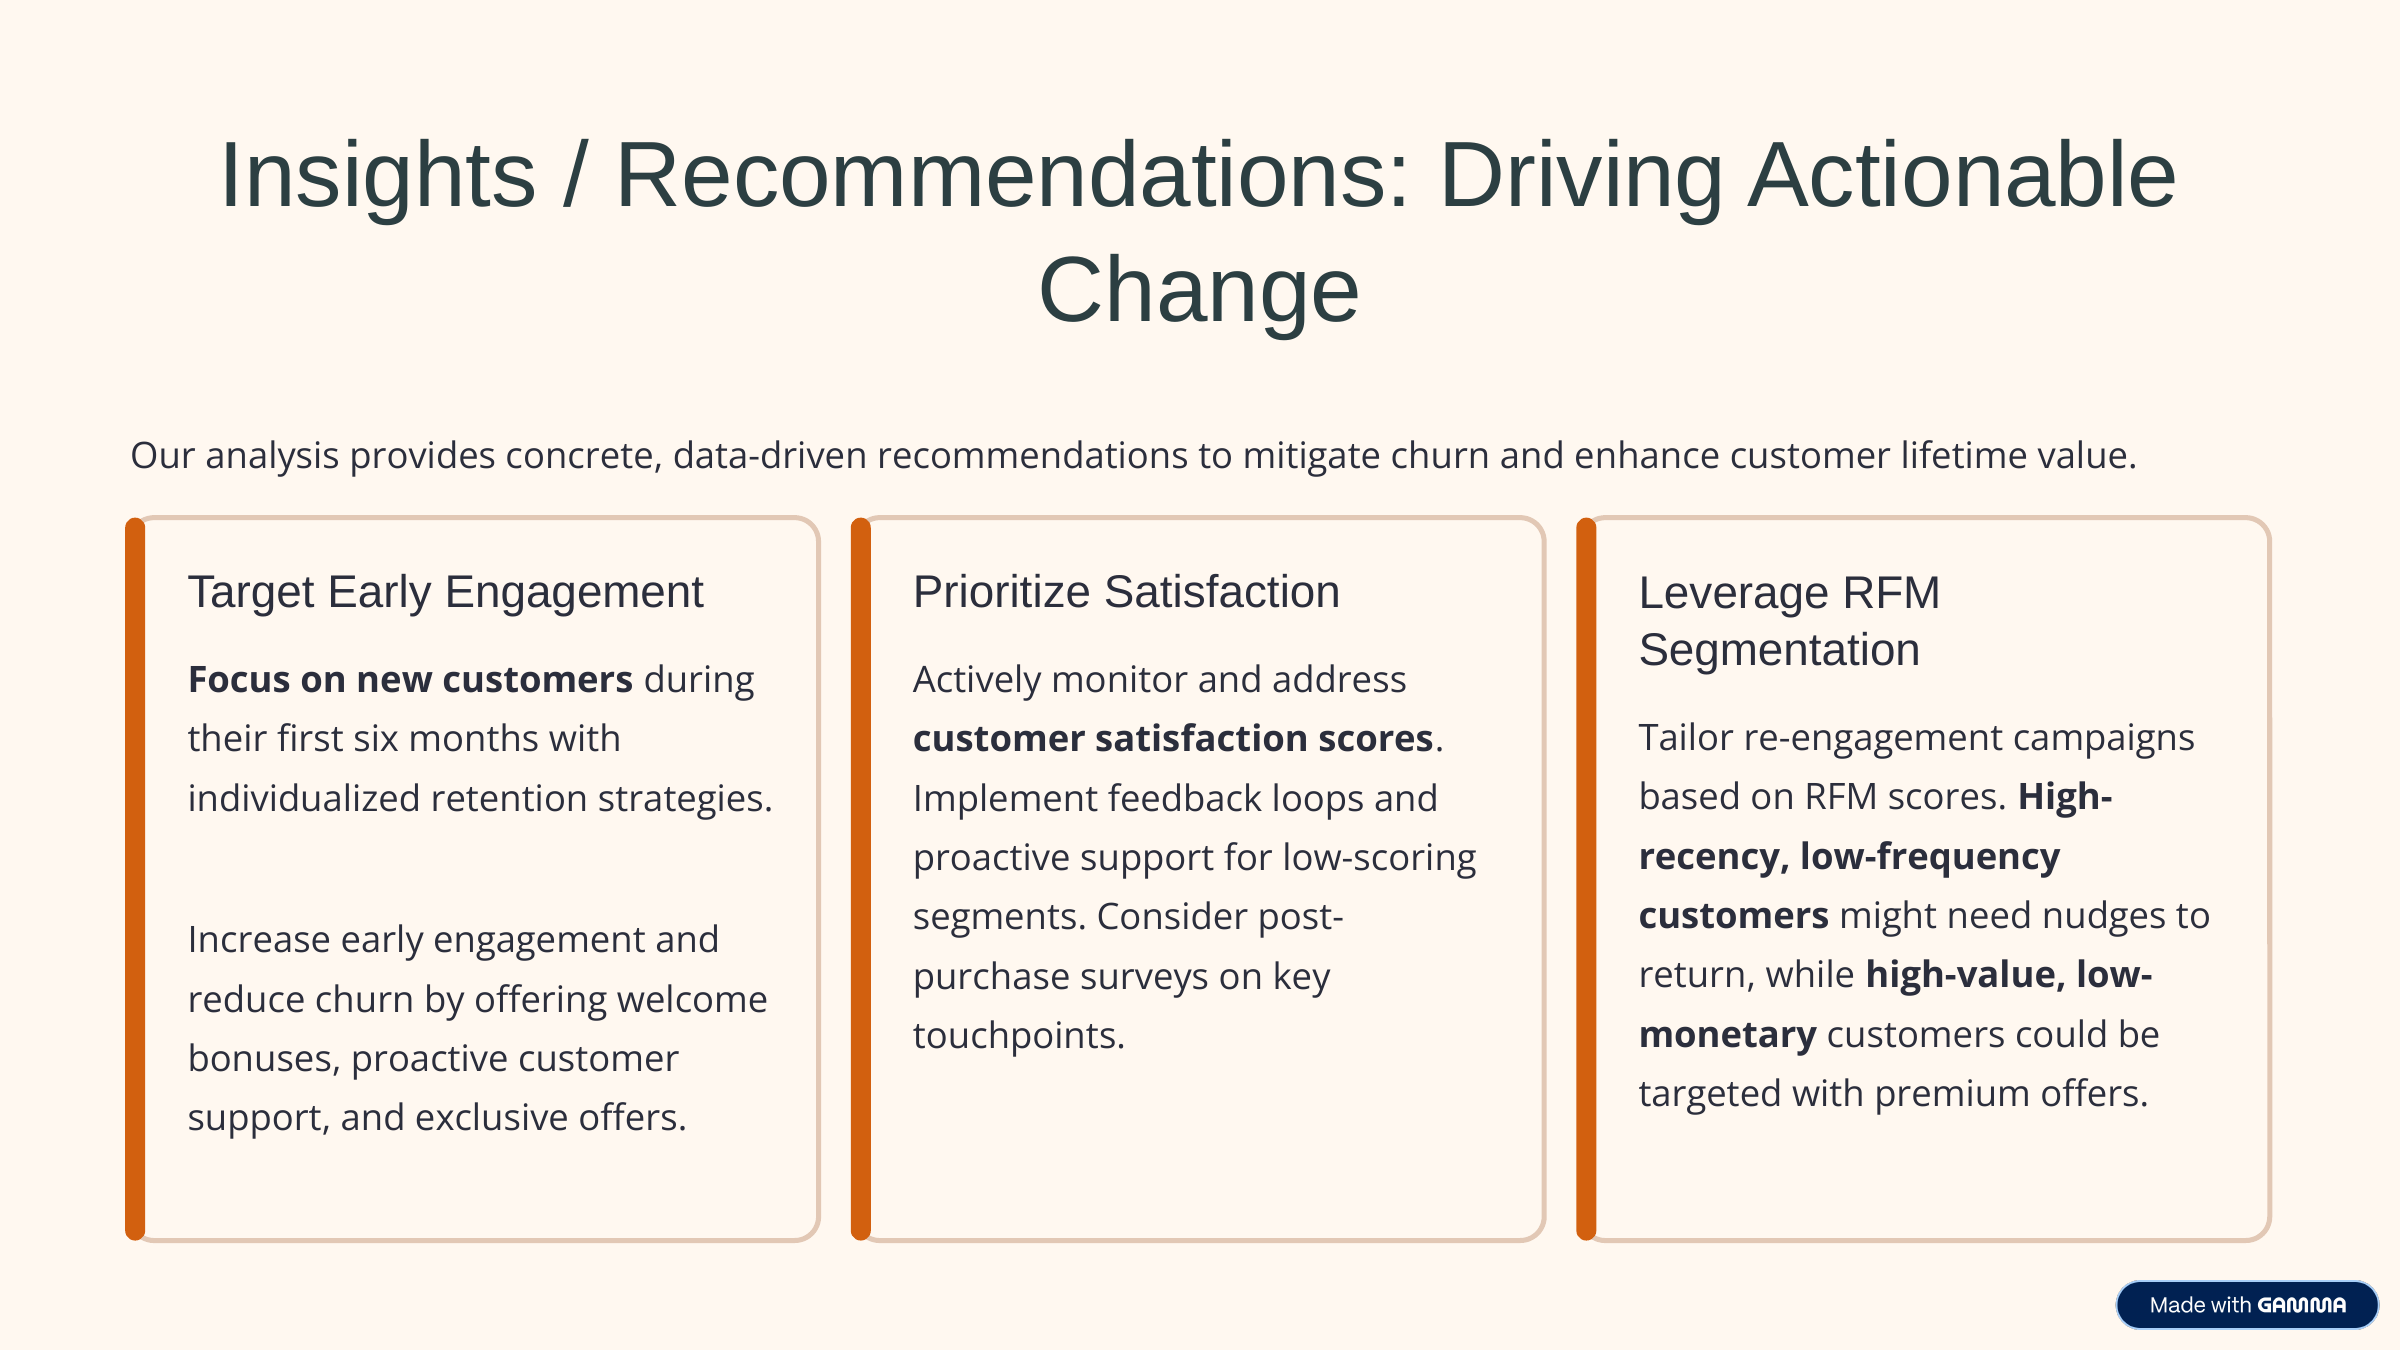

Insights / Recommendations: Driving Actionable Change
Our analysis provides concrete, data-driven recommendations to mitigate churn and enhance customer lifetime value.

Target Early Engagement
Prioritize Satisfaction
Leverage RFM Segmentation
Focus on new customers during their first six months with individualized retention strategies.
Actively monitor and address customer satisfaction scores. Implement feedback loops and proactive support for low-scoring segments. Consider post-purchase surveys on key touchpoints.
Tailor re-engagement campaigns based on RFM scores. High-recency, low-frequency customers might need nudges to return, while high-value, low-monetary customers could be targeted with premium offers.
Increase early engagement and reduce churn by offering welcome bonuses, proactive customer support, and exclusive offers.